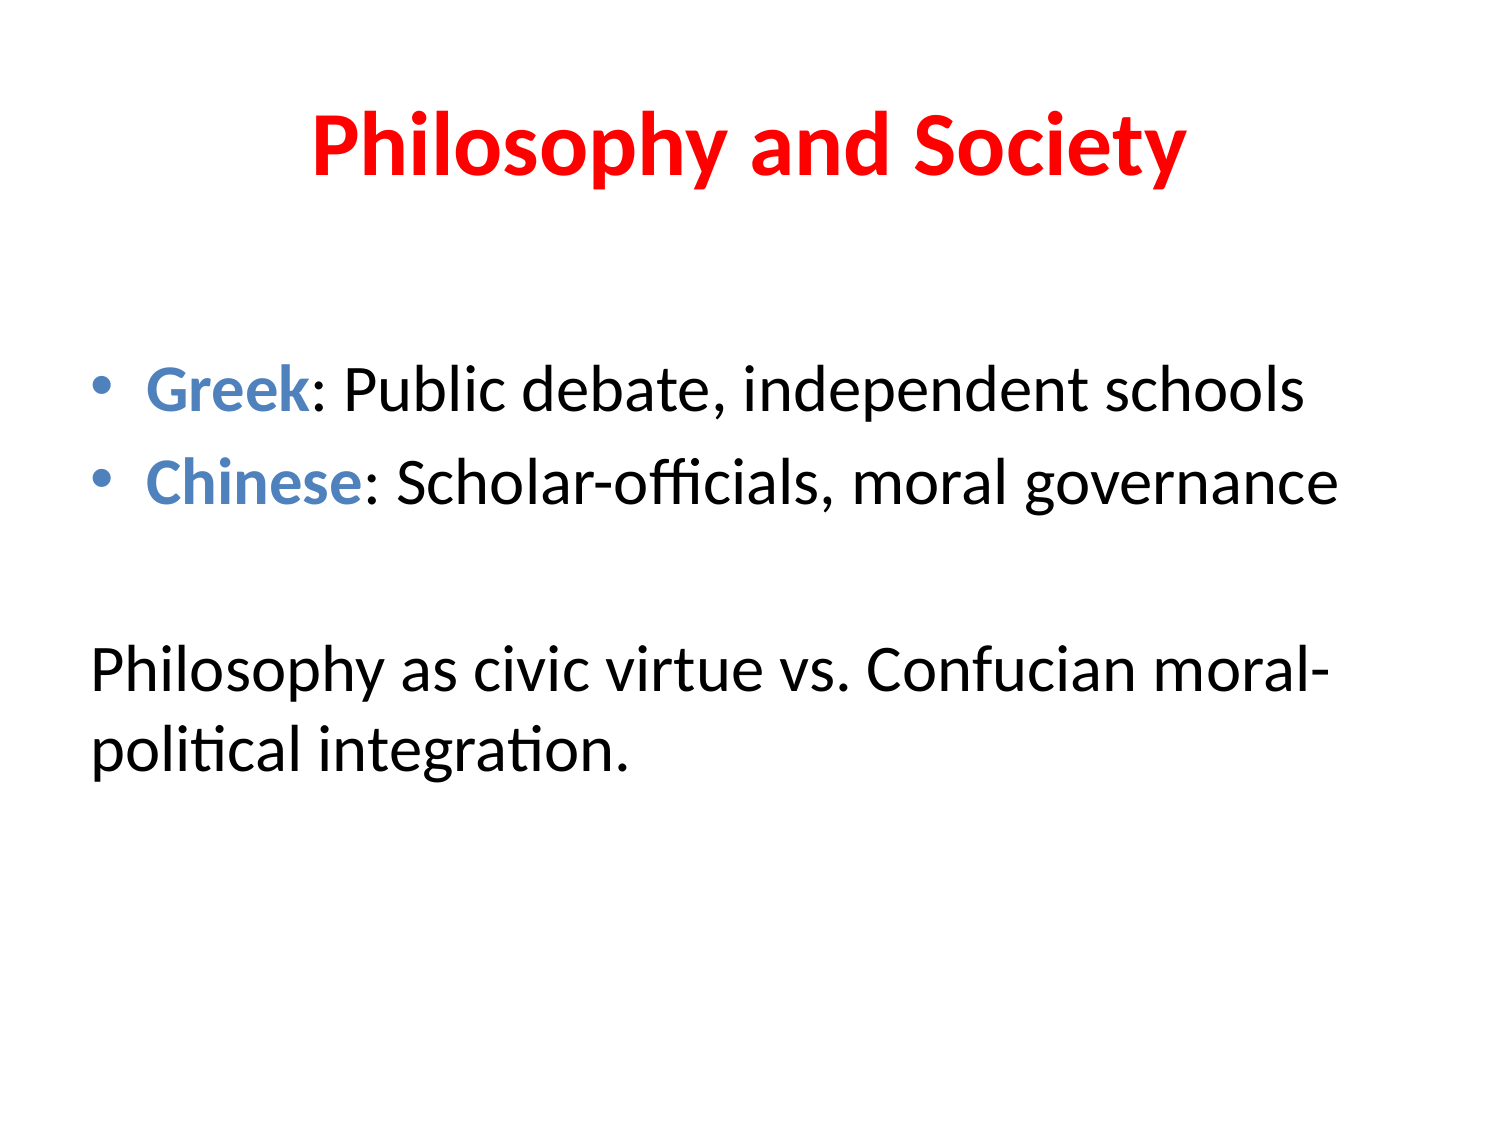

# Philosophy and Society
Greek: Public debate, independent schools
Chinese: Scholar-officials, moral governance

Philosophy as civic virtue vs. Confucian moral-political integration.